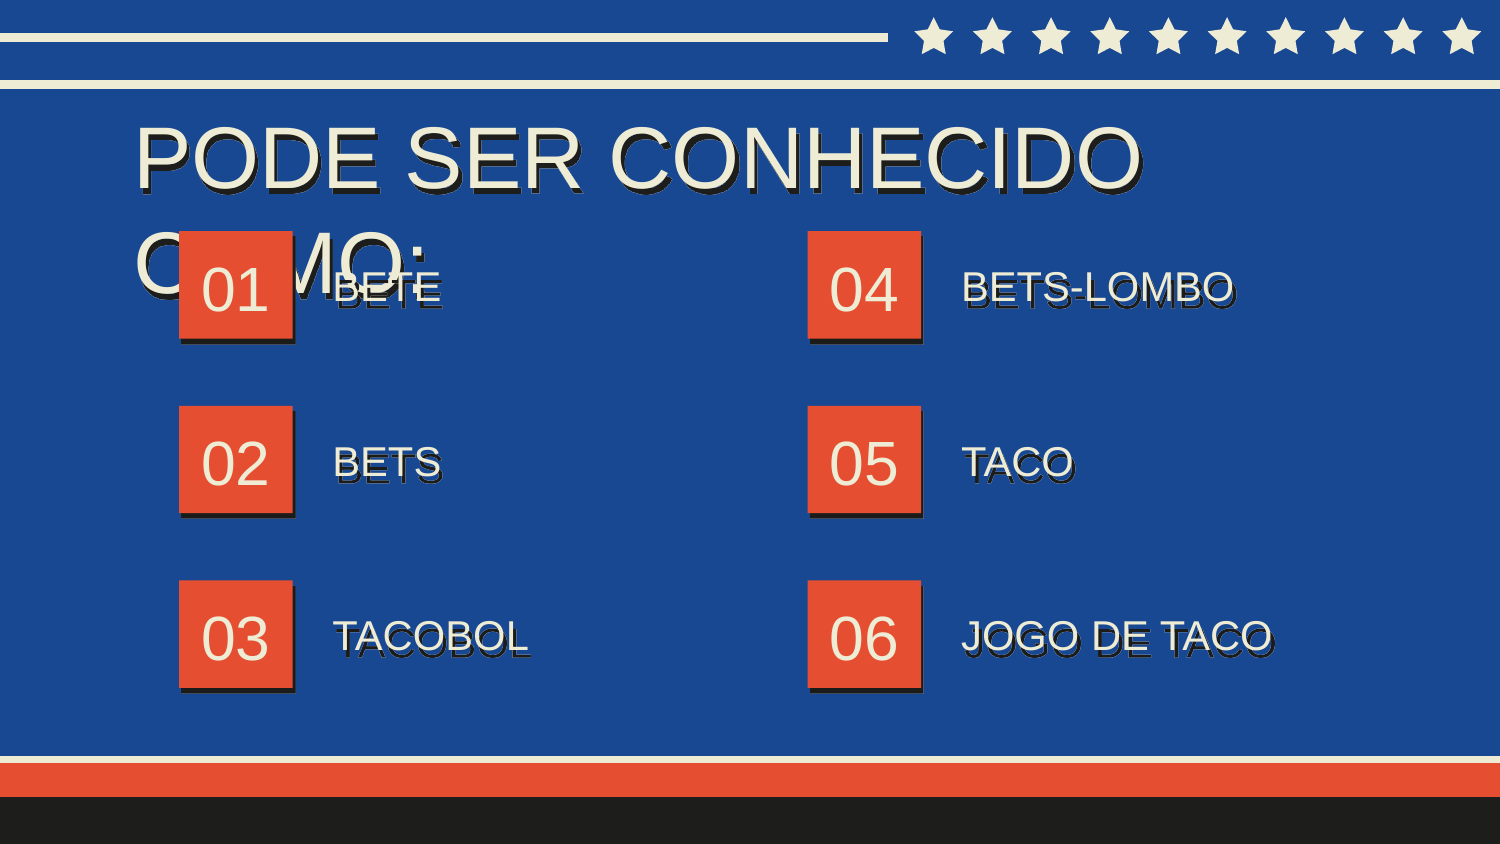

# PODE SER CONHECIDO COMO:
01
BETE
04
BETS-LOMBO
02
BETS
05
TACO
03
TACOBOL
06
JOGO DE TACO